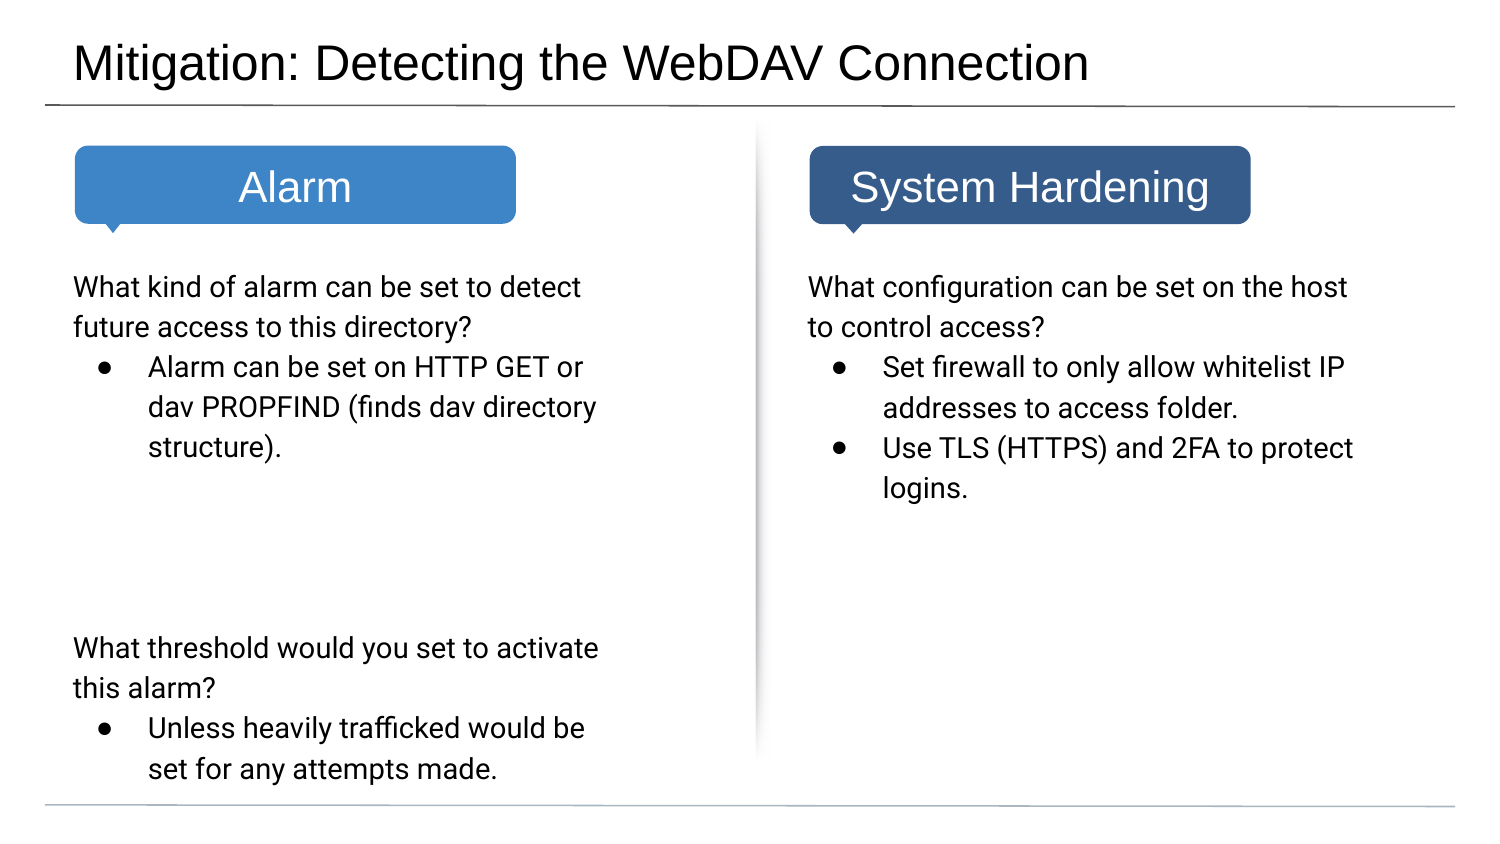

# Mitigation: Detecting the WebDAV Connection
What kind of alarm can be set to detect future access to this directory?
Alarm can be set on HTTP GET or dav PROPFIND (finds dav directory structure).

What threshold would you set to activate this alarm?
Unless heavily trafficked would be set for any attempts made.
What configuration can be set on the host to control access?
Set firewall to only allow whitelist IP addresses to access folder.
Use TLS (HTTPS) and 2FA to protect logins.